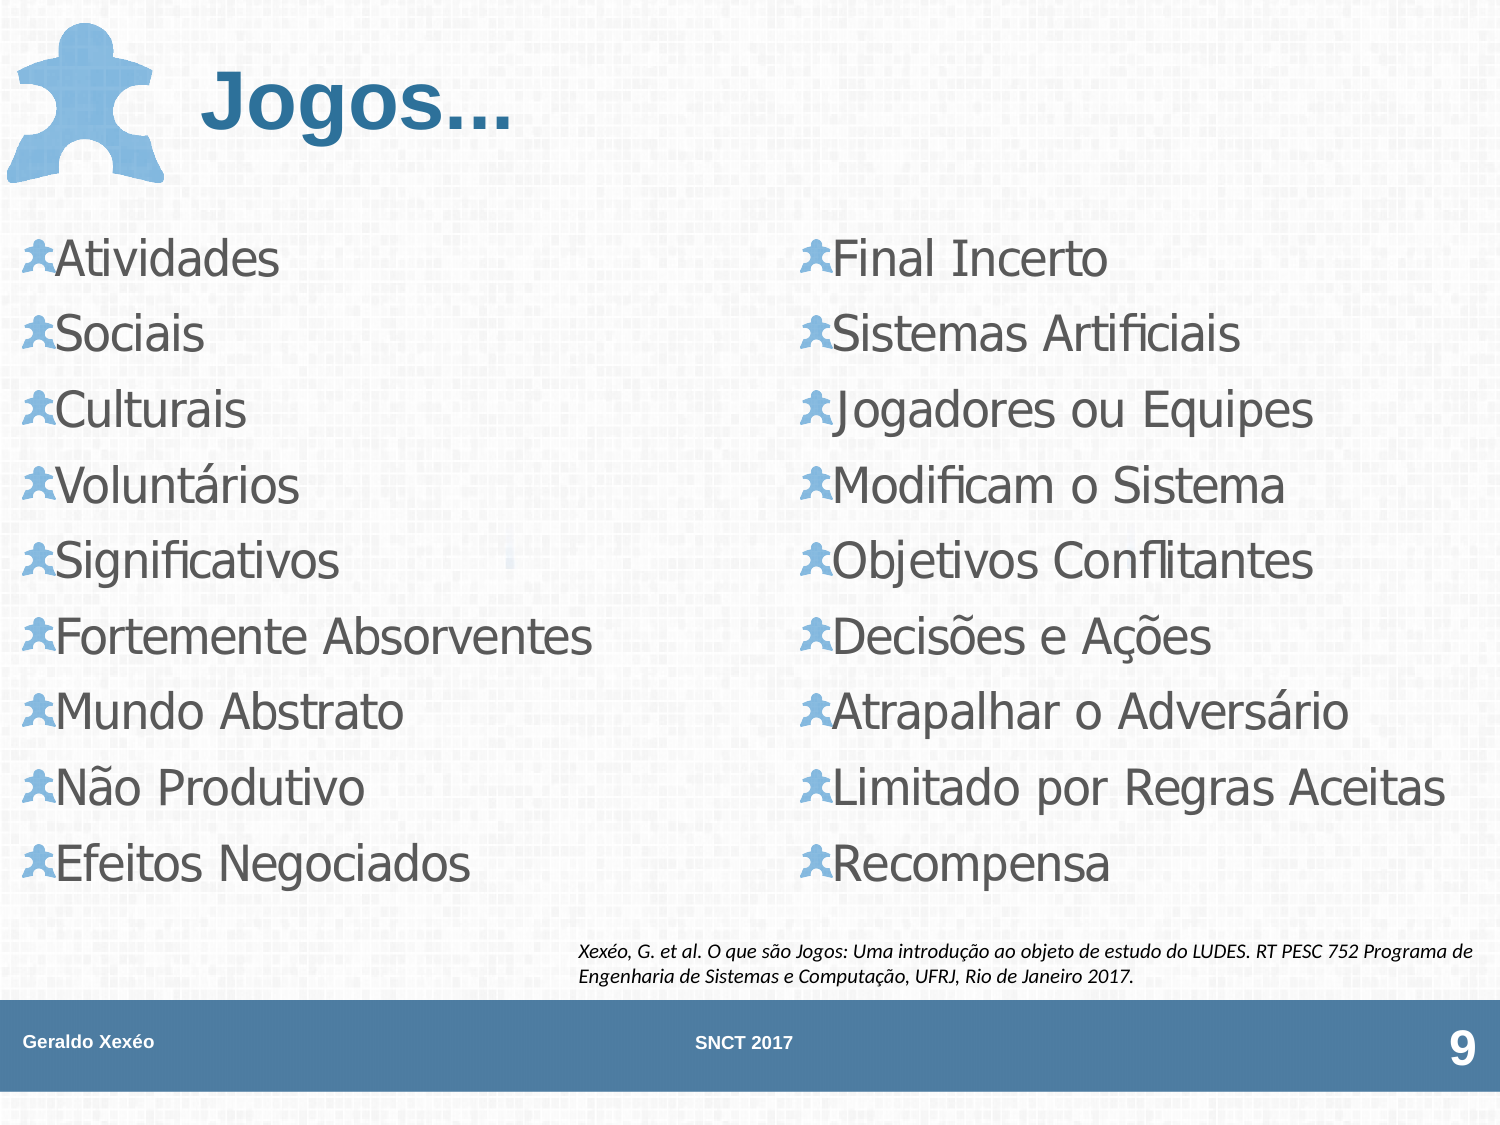

# Jogos...
Atividades
Sociais
Culturais
Voluntários
Significativos
Fortemente Absorventes
Mundo Abstrato
Não Produtivo
Efeitos Negociados
Final Incerto
Sistemas Artificiais
Jogadores ou Equipes
Modificam o Sistema
Objetivos Conflitantes
Decisões e Ações
Atrapalhar o Adversário
Limitado por Regras Aceitas
Recompensa
Xexéo, G. et al. O que são Jogos: Uma introdução ao objeto de estudo do LUDES. RT PESC 752 Programa de Engenharia de Sistemas e Computação, UFRJ, Rio de Janeiro 2017.

Geraldo Xexéo
SNCT 2017
9